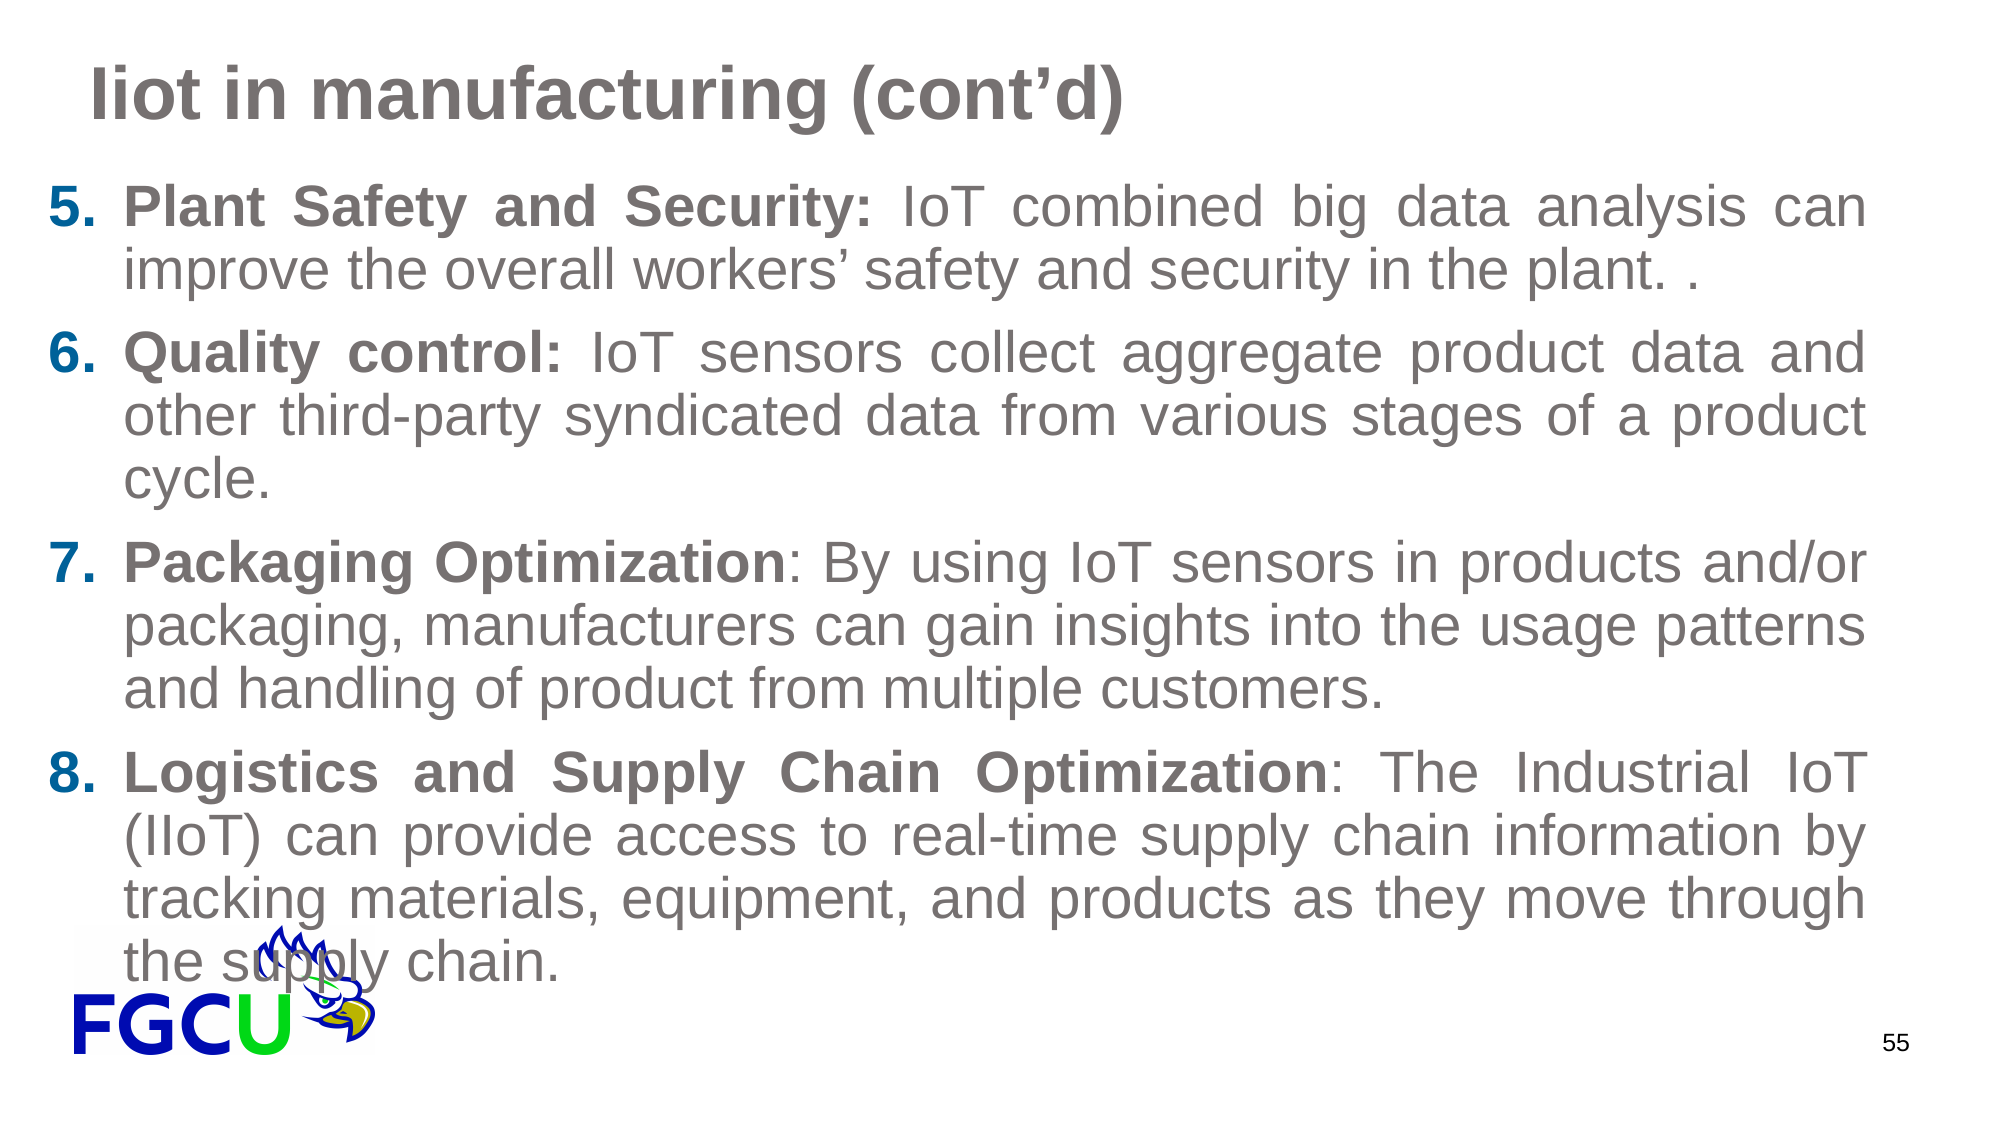

# Iiot in manufacturing (cont’d)
Plant Safety and Security: IoT combined big data analysis can improve the overall workers’ safety and security in the plant. .
Quality control: IoT sensors collect aggregate product data and other third-party syndicated data from various stages of a product cycle.
Packaging Optimization: By using IoT sensors in products and/or packaging, manufacturers can gain insights into the usage patterns and handling of product from multiple customers.
Logistics and Supply Chain Optimization: The Industrial IoT (IIoT) can provide access to real-time supply chain information by tracking materials, equipment, and products as they move through the supply chain.

55